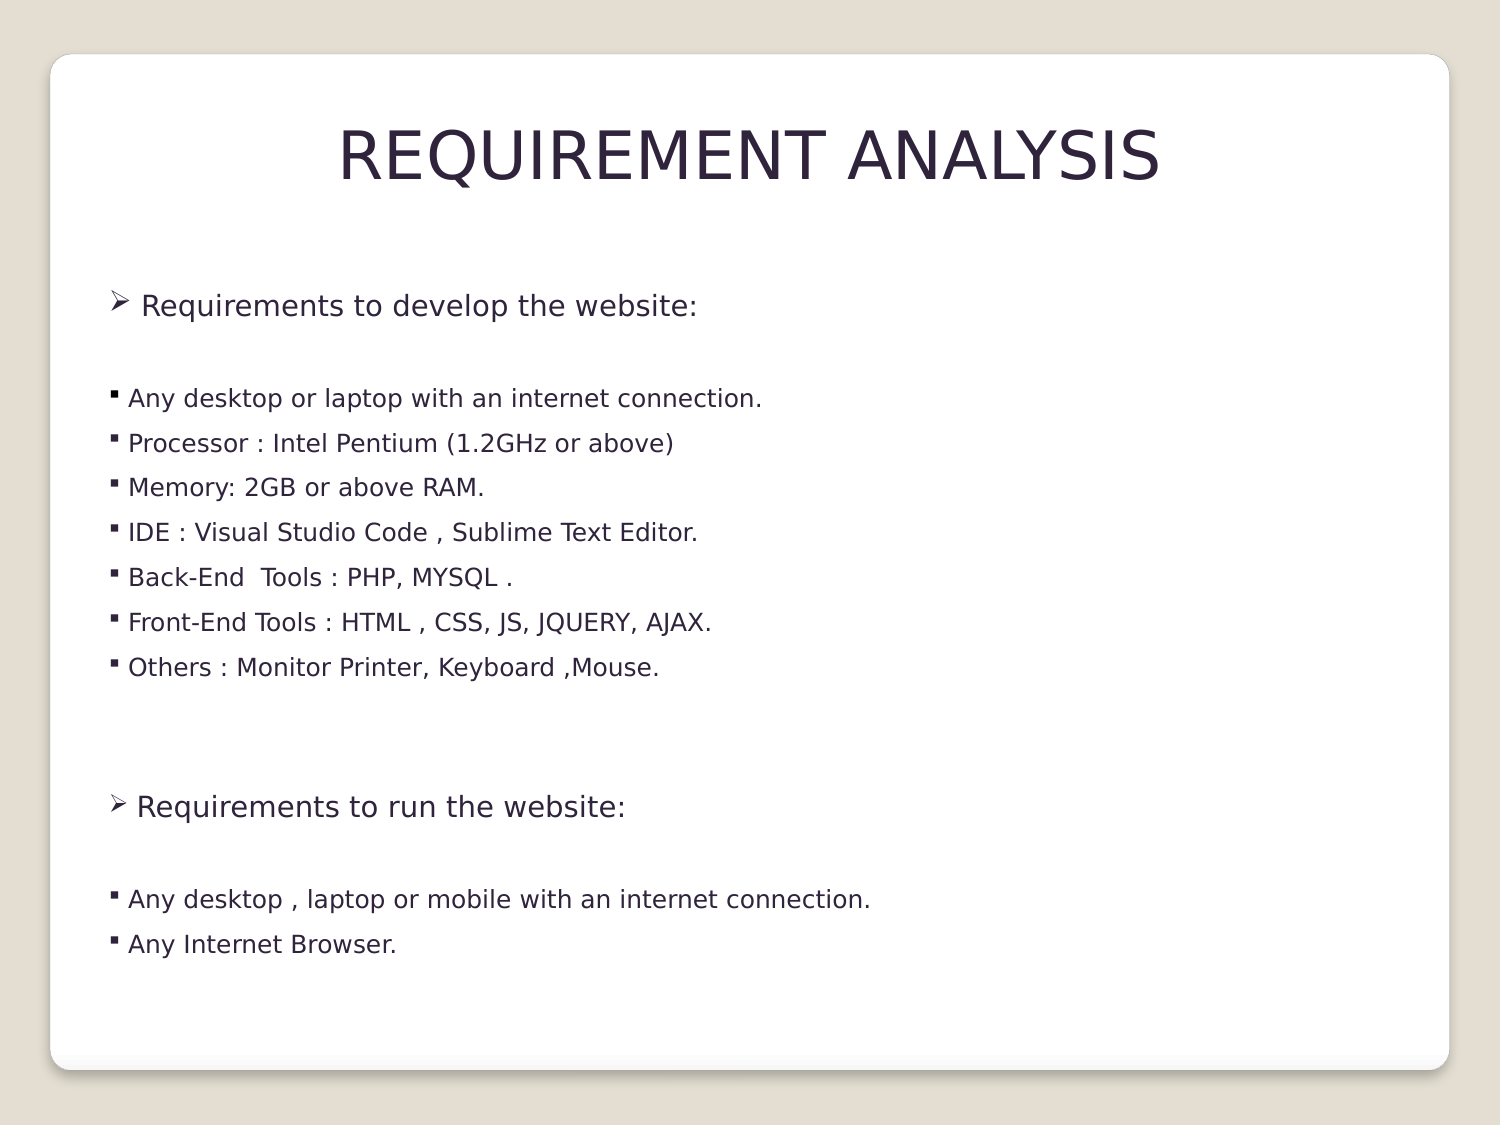

REQUIREMENT ANALYSIS
 Requirements to develop the website:

 Any desktop or laptop with an internet connection.
 Processor : Intel Pentium (1.2GHz or above)
 Memory: 2GB or above RAM.
 IDE : Visual Studio Code , Sublime Text Editor.
 Back-End  Tools : PHP, MYSQL .
 Front-End Tools : HTML , CSS, JS, JQUERY, AJAX.
 Others : Monitor Printer, Keyboard ,Mouse.

 Requirements to run the website:

 Any desktop , laptop or mobile with an internet connection.
 Any Internet Browser.